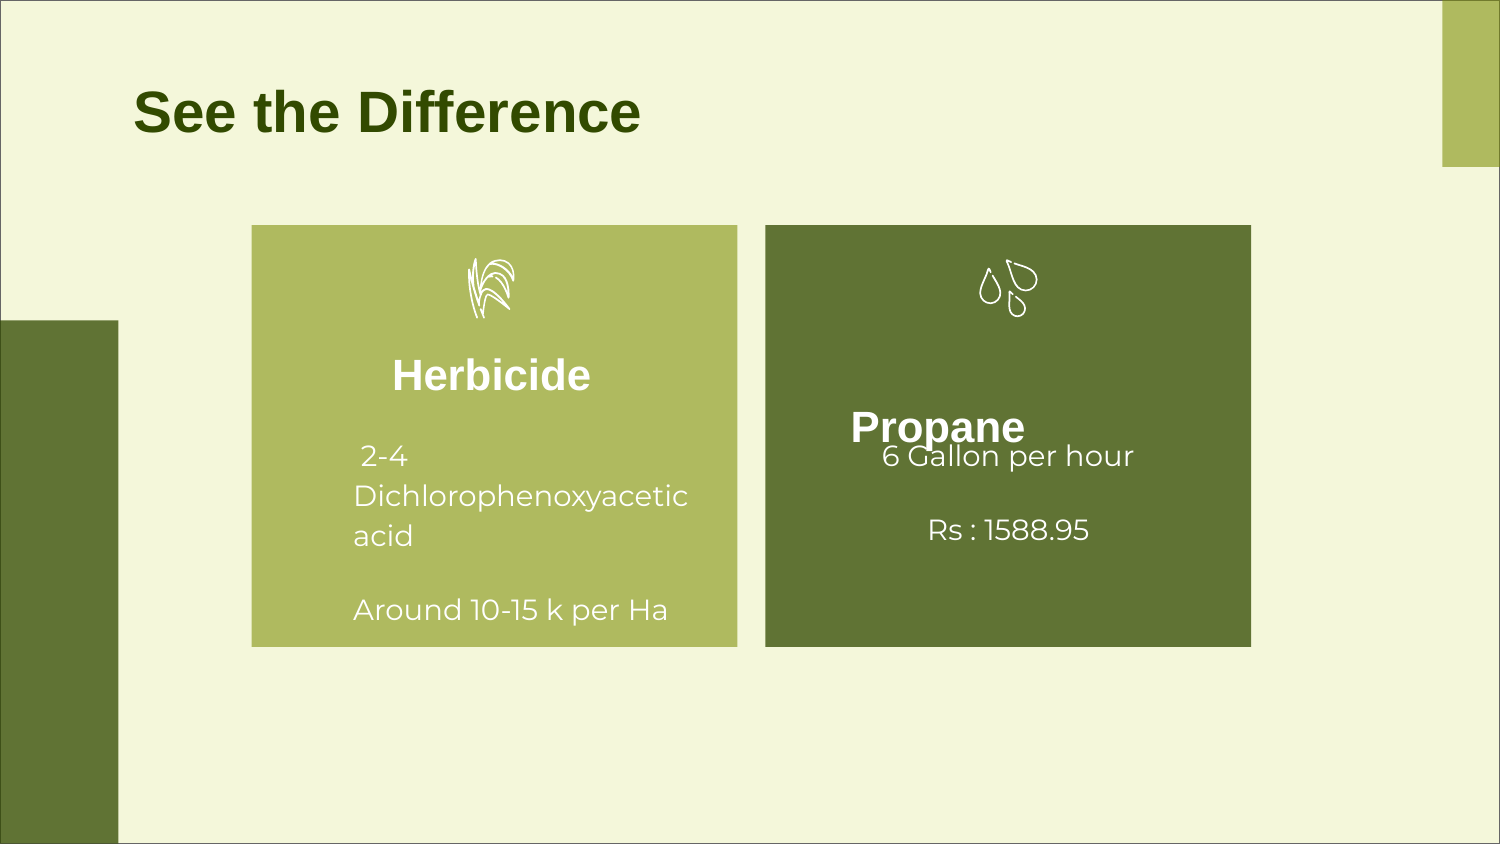

# See the Difference

Herbicide
	Propane
 2-4 Dichlorophenoxyacetic acid
Around 10-15 k per Ha

6 Gallon per hour
Rs : 1588.95